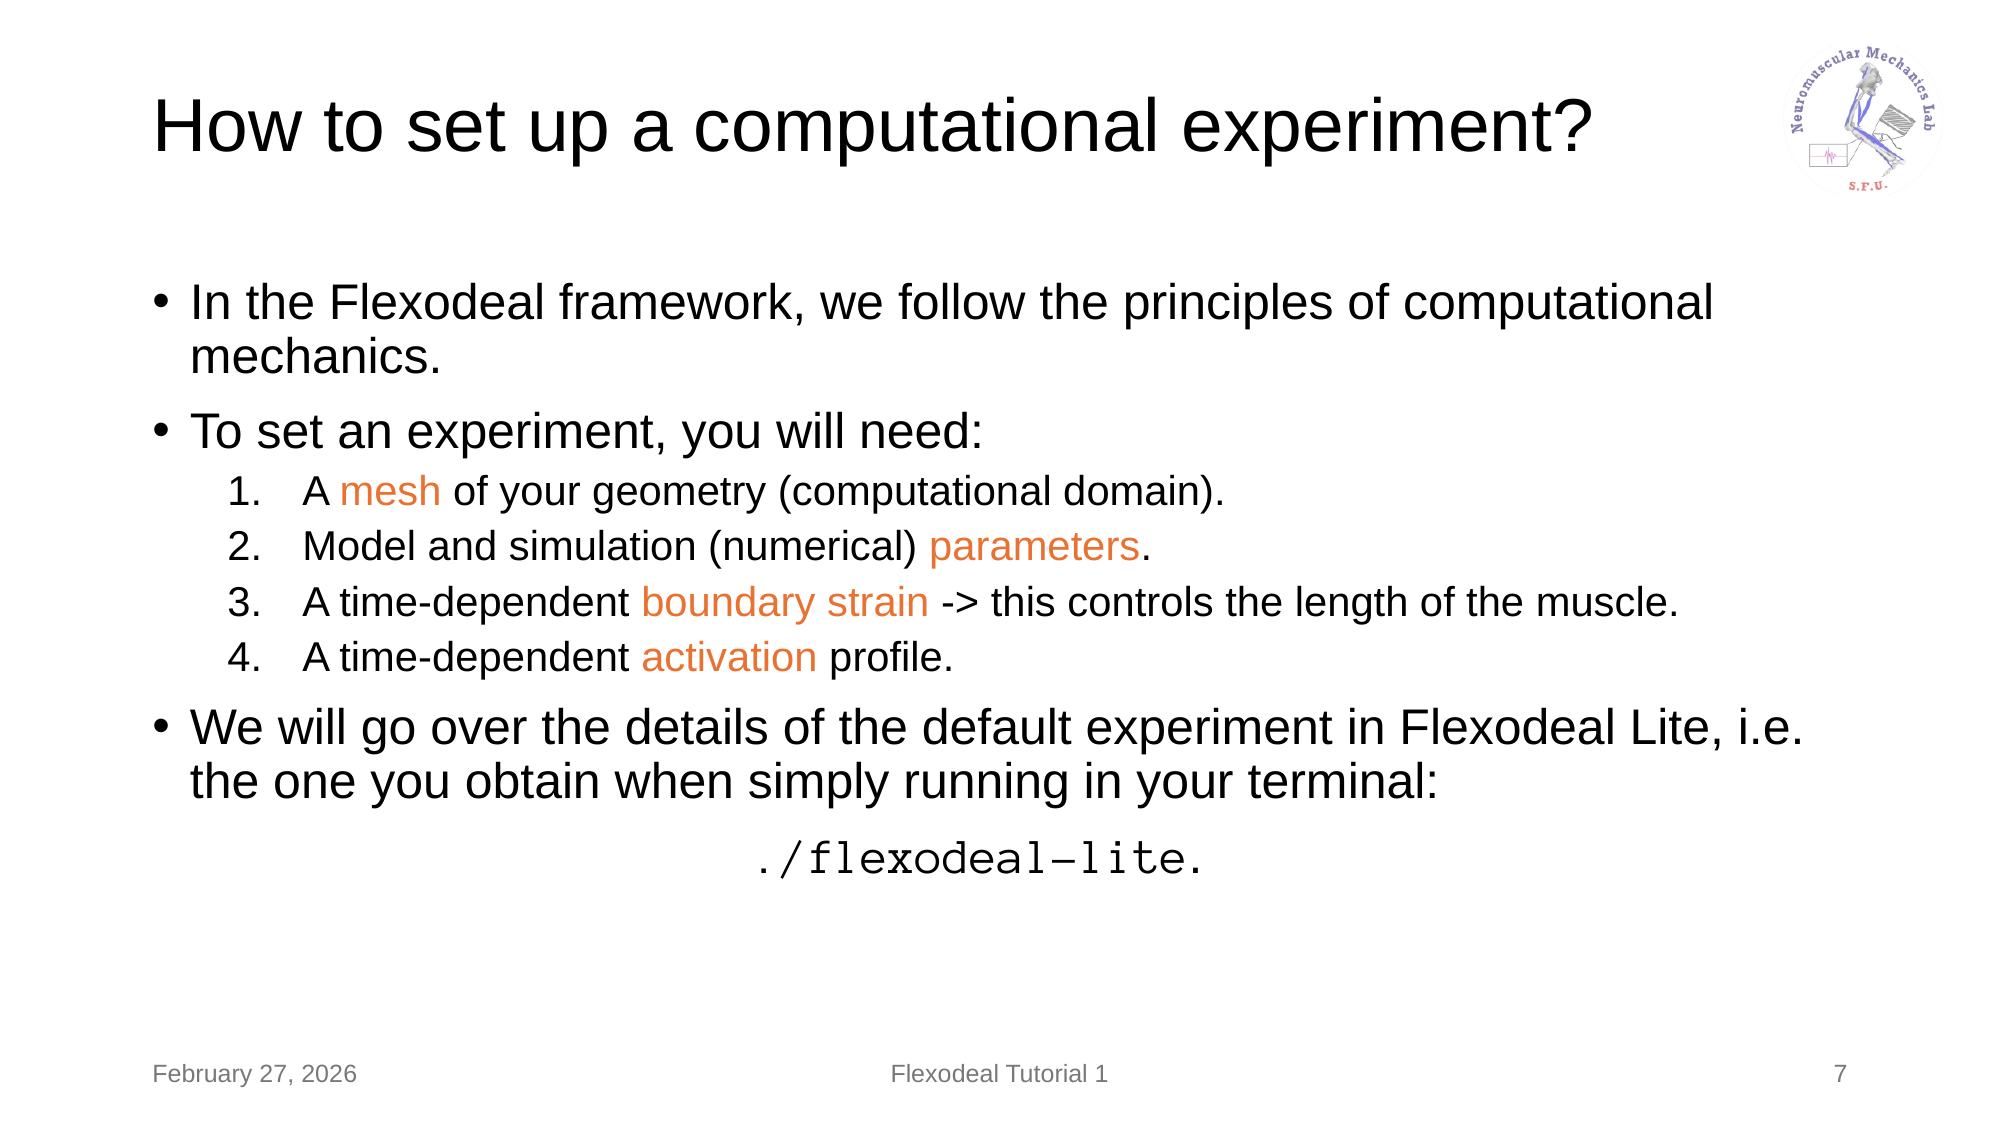

# How to set up a computational experiment?
In the Flexodeal framework, we follow the principles of computational mechanics.
To set an experiment, you will need:
A mesh of your geometry (computational domain).
Model and simulation (numerical) parameters.
A time-dependent boundary strain -> this controls the length of the muscle.
A time-dependent activation profile.
We will go over the details of the default experiment in Flexodeal Lite, i.e. the one you obtain when simply running in your terminal:
				./flexodeal-lite.
February 27, 2026
Flexodeal Tutorial 1
7